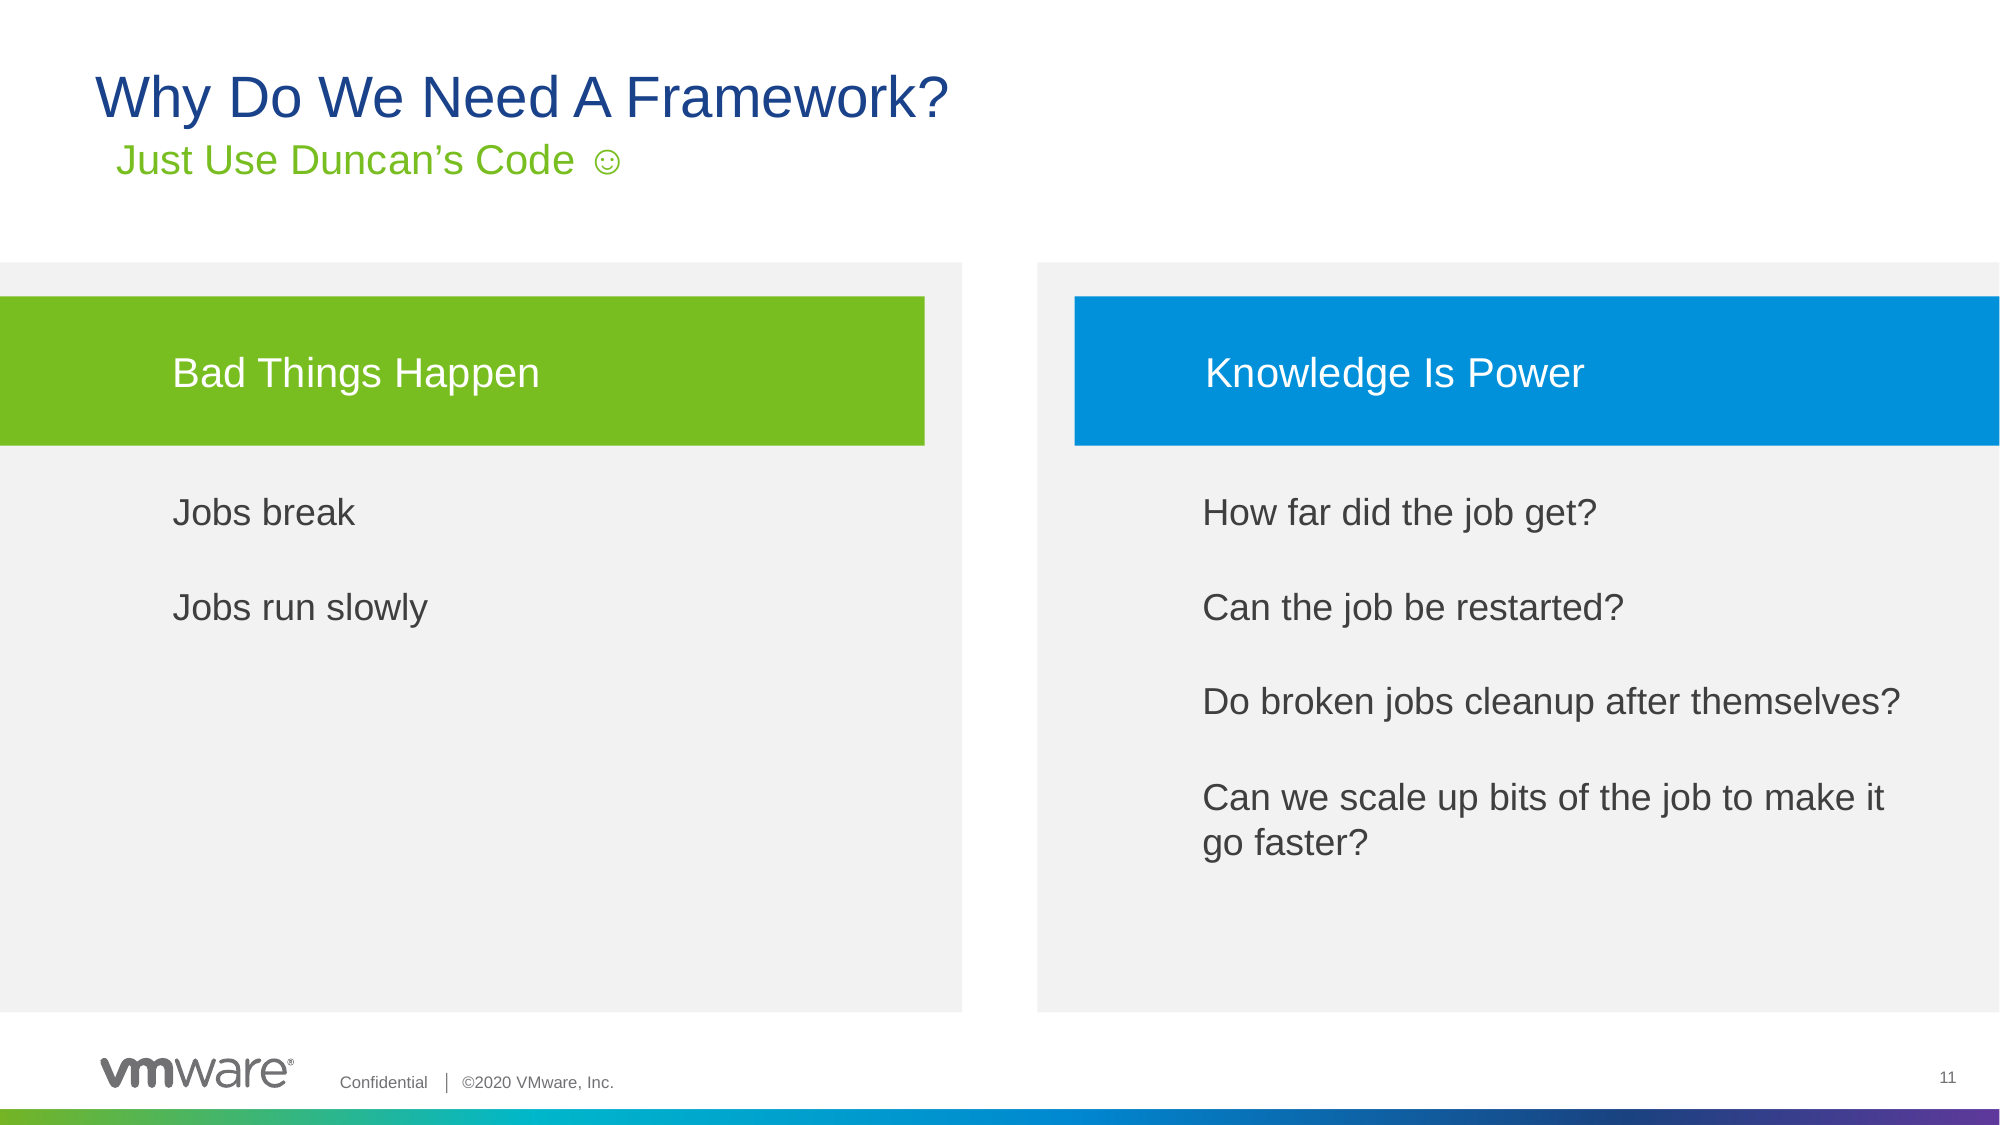

# Why Do We Need A Framework?
Just Use Duncan’s Code ☺
Jobs break
Jobs run slowly
How far did the job get?
Can the job be restarted?
Do broken jobs cleanup after themselves?
Can we scale up bits of the job to make it go faster?
Bad Things Happen
Knowledge Is Power